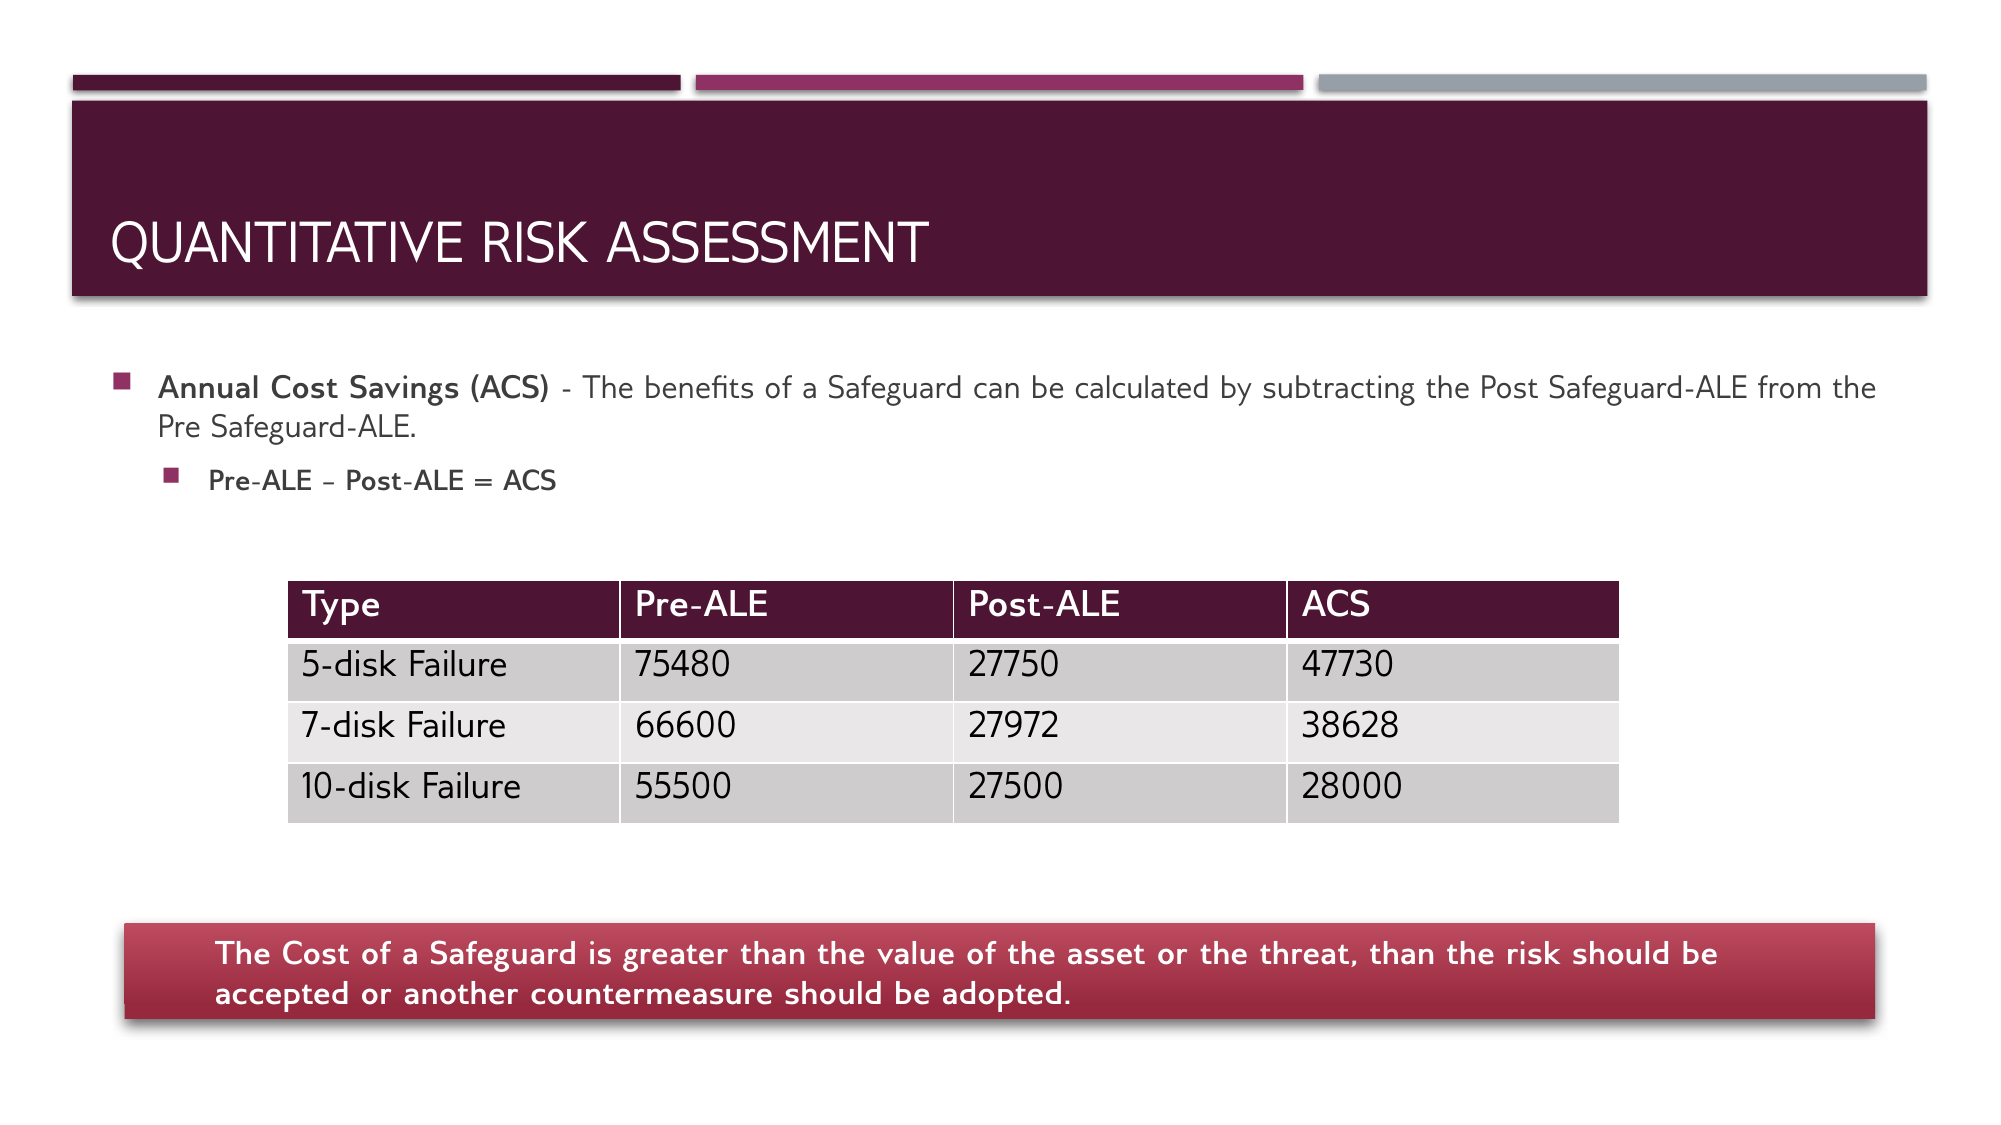

# Quantitative Risk Assessment
Annual Cost Savings (ACS) - The benefits of a Safeguard can be calculated by subtracting the Post Safeguard-ALE from the Pre Safeguard-ALE.
Pre-ALE – Post-ALE = ACS
| Type | Pre-ALE | Post-ALE | ACS |
| --- | --- | --- | --- |
| 5-disk Failure | 75480 | 27750 | 47730 |
| 7-disk Failure | 66600 | 27972 | 38628 |
| 10-disk Failure | 55500 | 27500 | 28000 |
The Cost of a Safeguard is greater than the value of the asset or the threat, than the risk should be accepted or another countermeasure should be adopted.